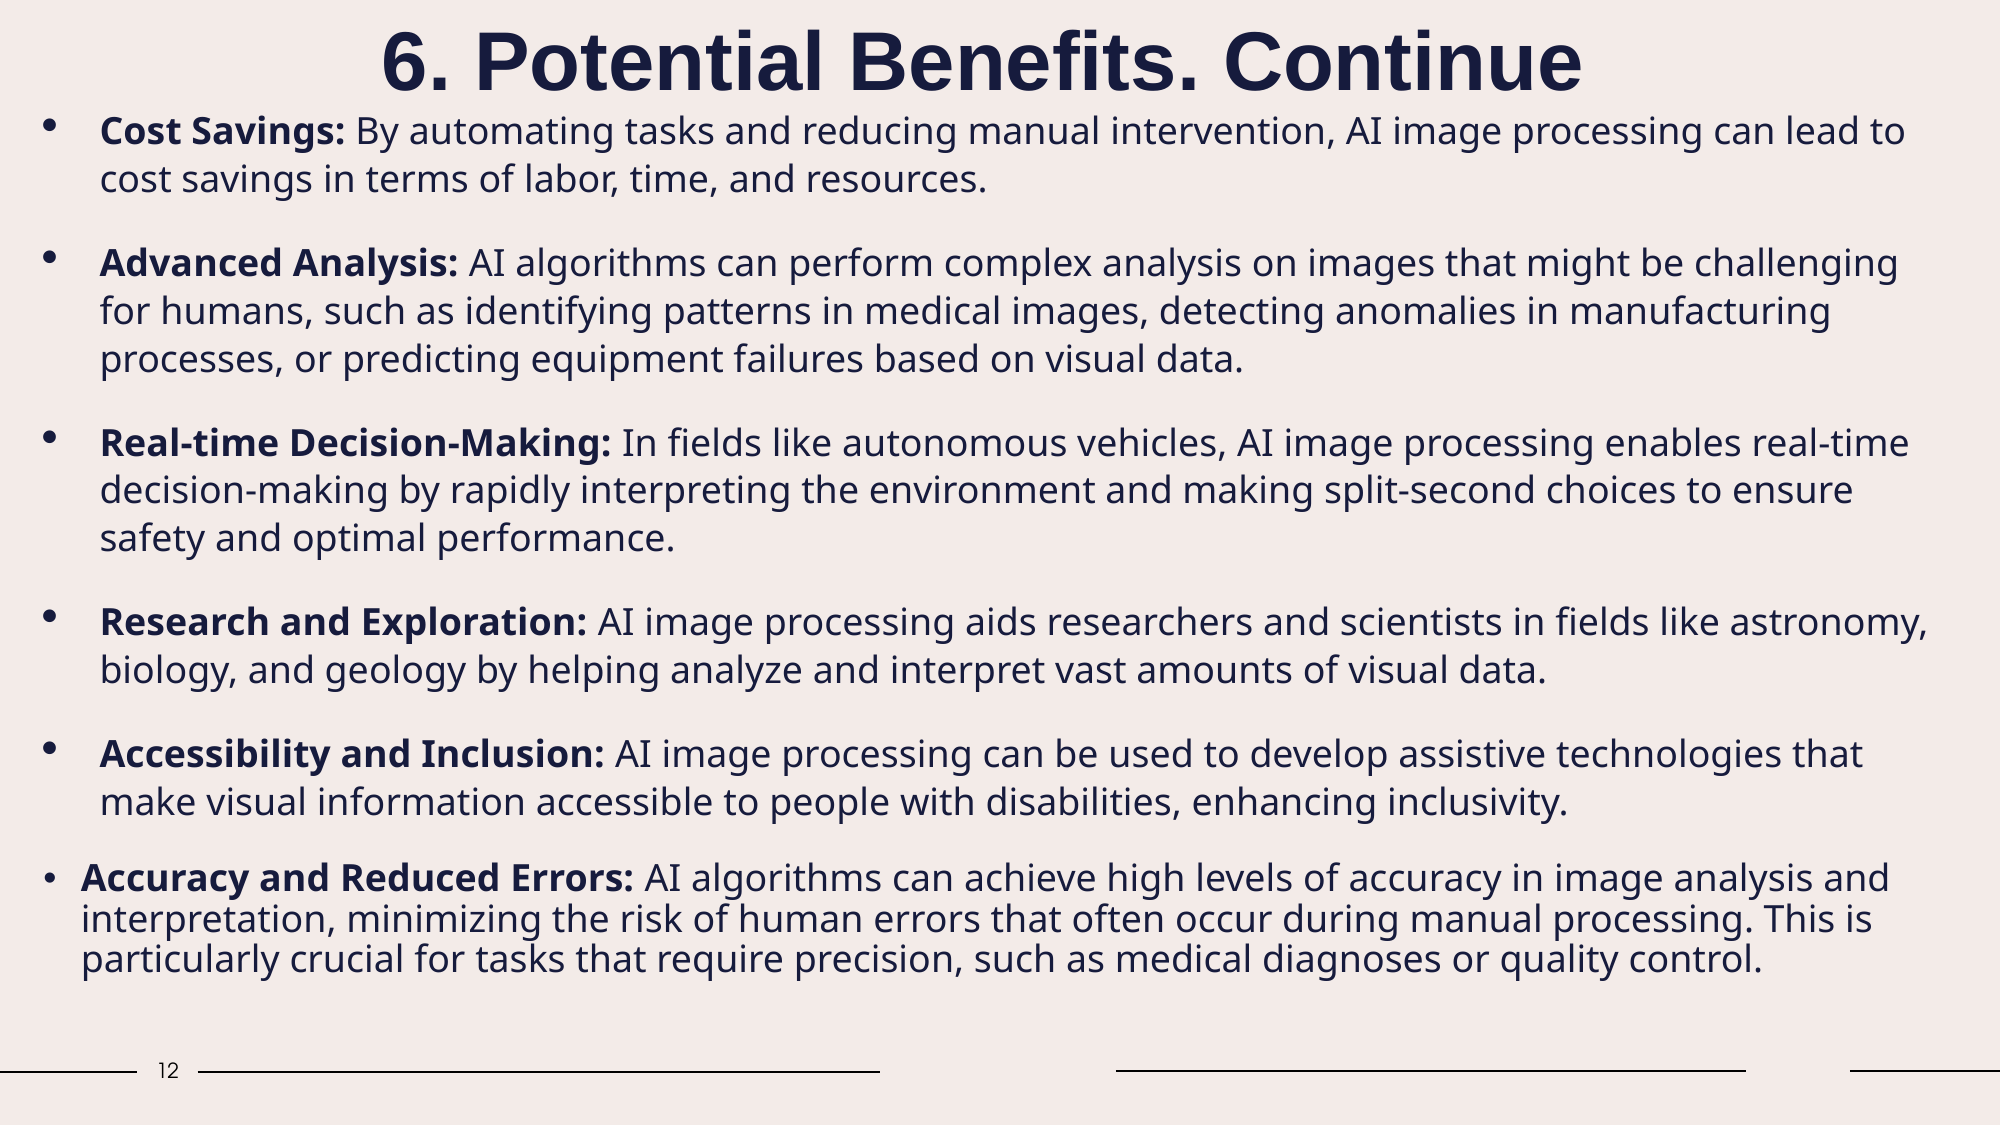

# 6. Potential Benefits. Continue
Cost Savings: By automating tasks and reducing manual intervention, AI image processing can lead to cost savings in terms of labor, time, and resources.
Advanced Analysis: AI algorithms can perform complex analysis on images that might be challenging for humans, such as identifying patterns in medical images, detecting anomalies in manufacturing processes, or predicting equipment failures based on visual data.
Real-time Decision-Making: In fields like autonomous vehicles, AI image processing enables real-time decision-making by rapidly interpreting the environment and making split-second choices to ensure safety and optimal performance.
Research and Exploration: AI image processing aids researchers and scientists in fields like astronomy, biology, and geology by helping analyze and interpret vast amounts of visual data.
Accessibility and Inclusion: AI image processing can be used to develop assistive technologies that make visual information accessible to people with disabilities, enhancing inclusivity.
Accuracy and Reduced Errors: AI algorithms can achieve high levels of accuracy in image analysis and interpretation, minimizing the risk of human errors that often occur during manual processing. This is particularly crucial for tasks that require precision, such as medical diagnoses or quality control.
12